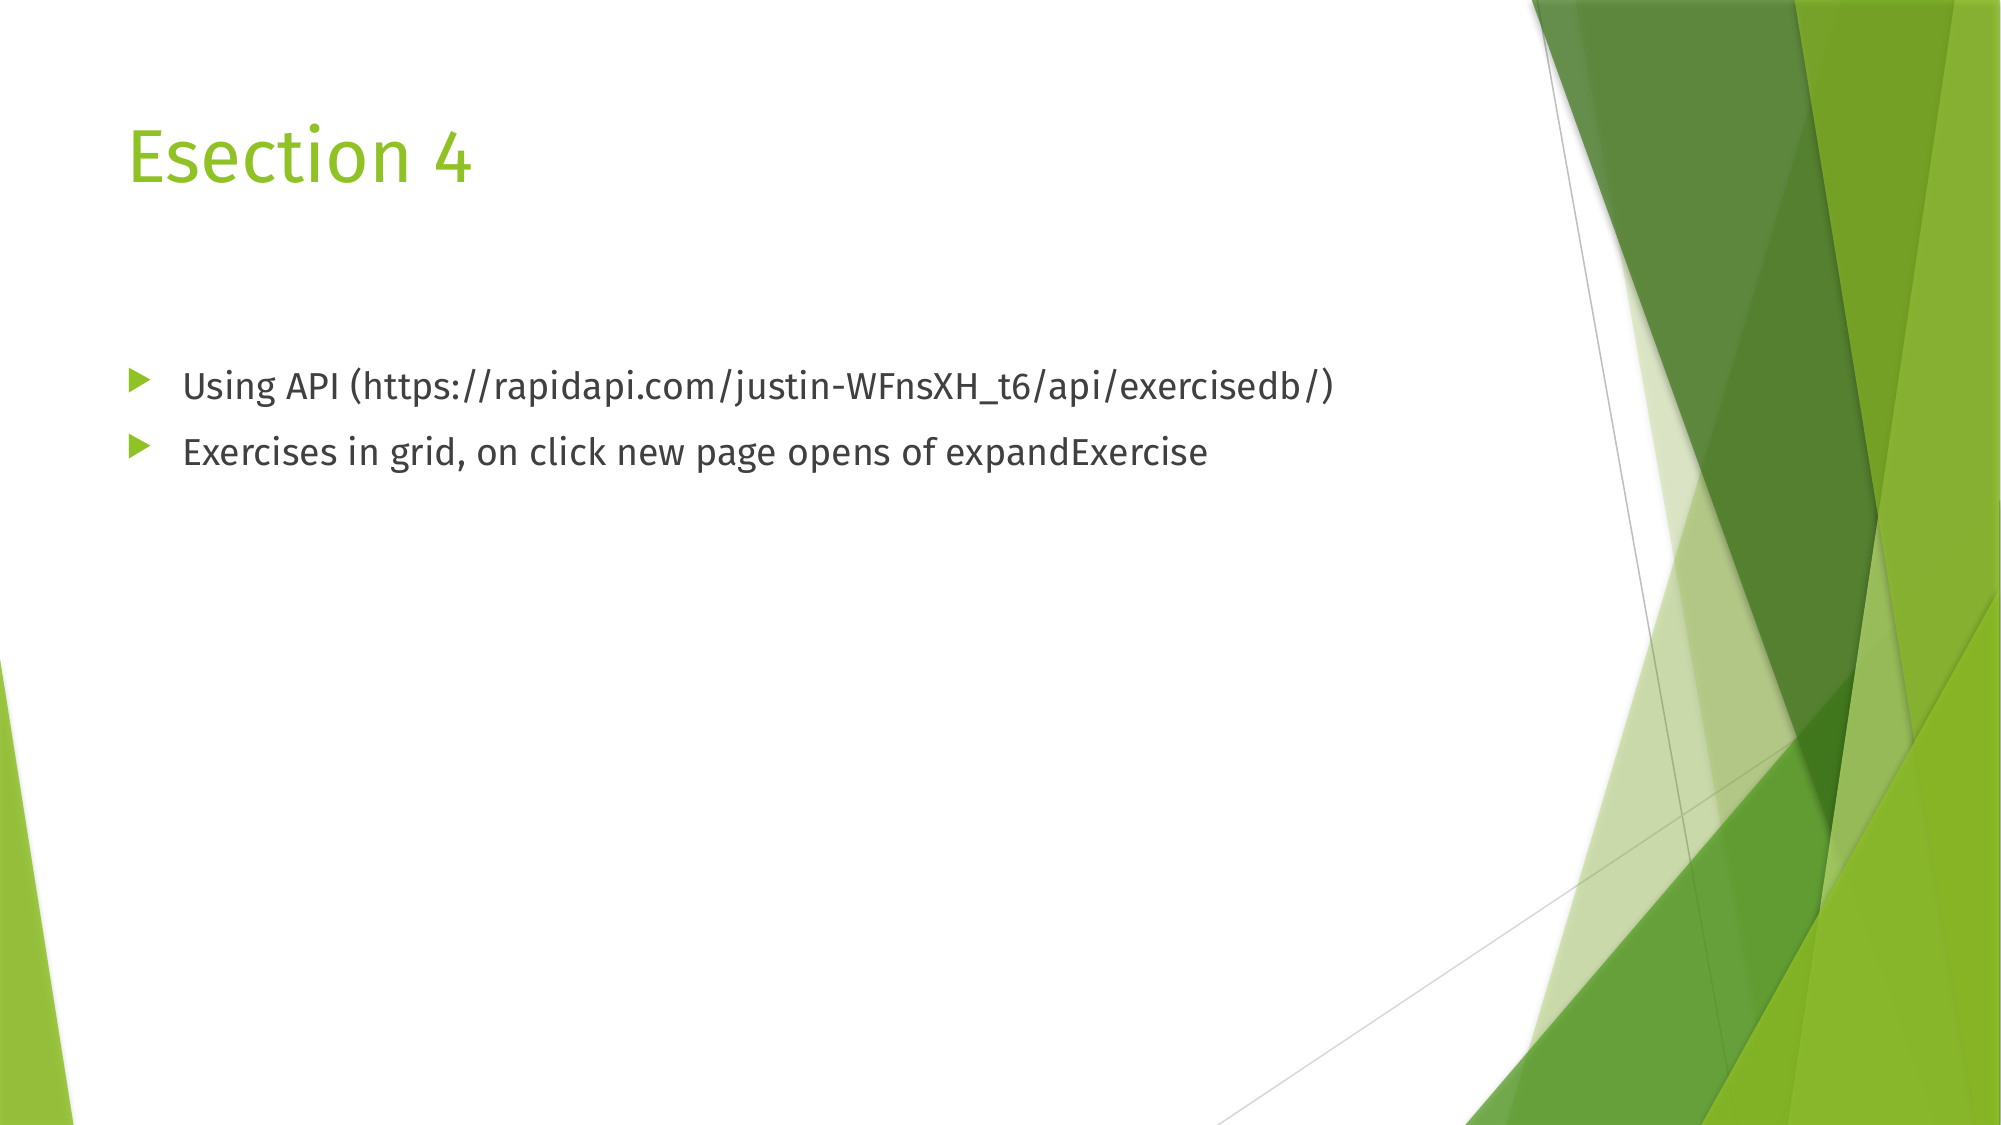

# Esection 4
Using API (https://rapidapi.com/justin-WFnsXH_t6/api/exercisedb/)
Exercises in grid, on click new page opens of expandExercise